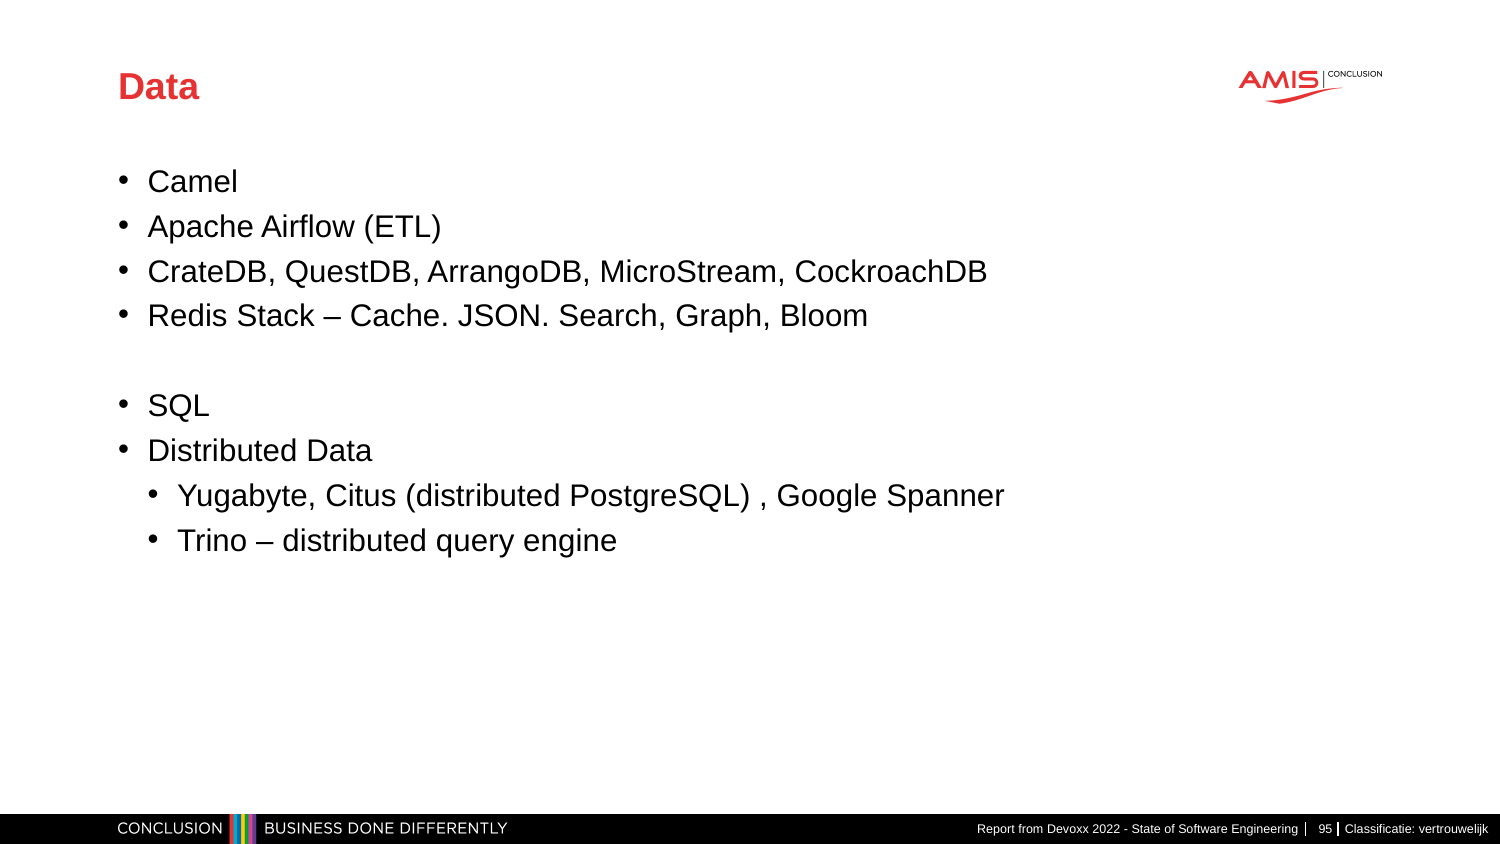

# Data
Camel
Apache Airflow (ETL)
CrateDB, QuestDB, ArrangoDB, MicroStream, CockroachDB
Redis Stack – Cache. JSON. Search, Graph, Bloom

SQL
Distributed Data
Yugabyte, Citus (distributed PostgreSQL) , Google Spanner
Trino – distributed query engine

Report from Devoxx 2022 - State of Software Engineering
95